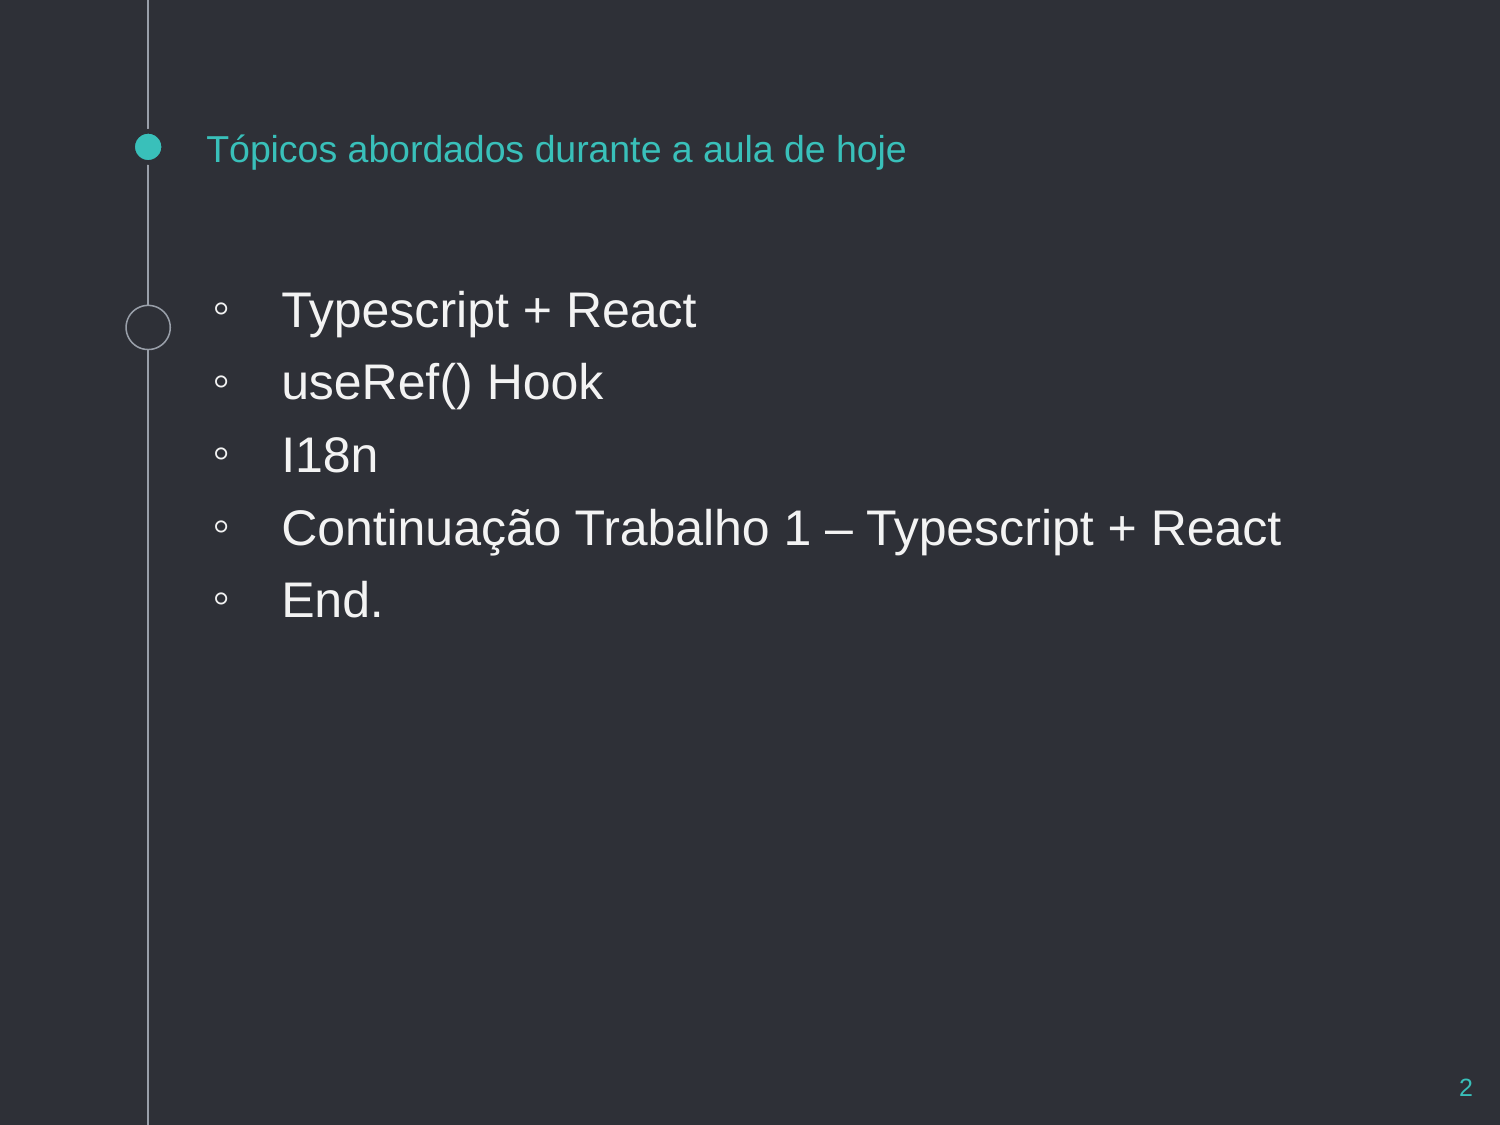

# Tópicos abordados durante a aula de hoje
Typescript + React
useRef() Hook
I18n
Continuação Trabalho 1 – Typescript + React
End.

2